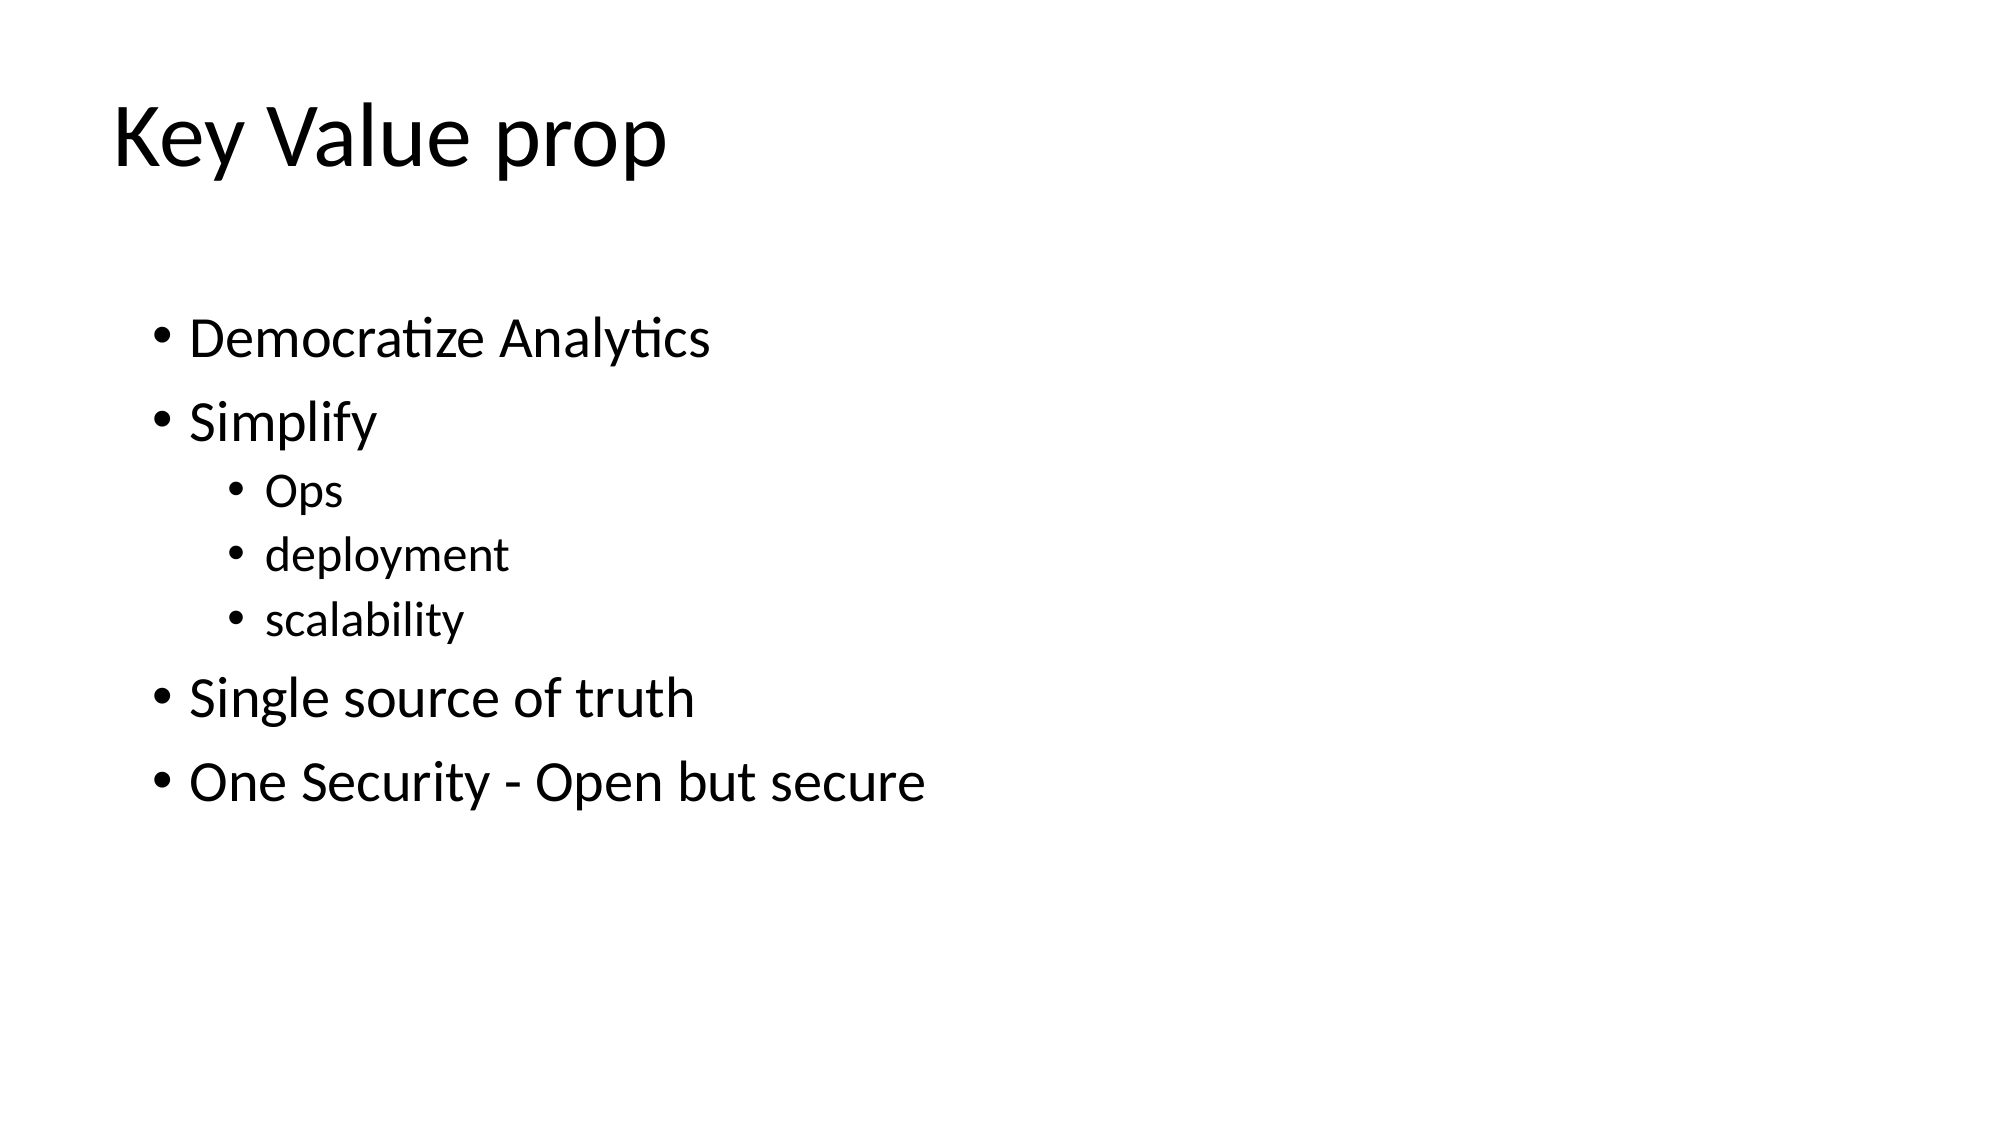

# Key Value prop
Democratize Analytics
Simplify
Ops
deployment
scalability
Single source of truth
One Security - Open but secure